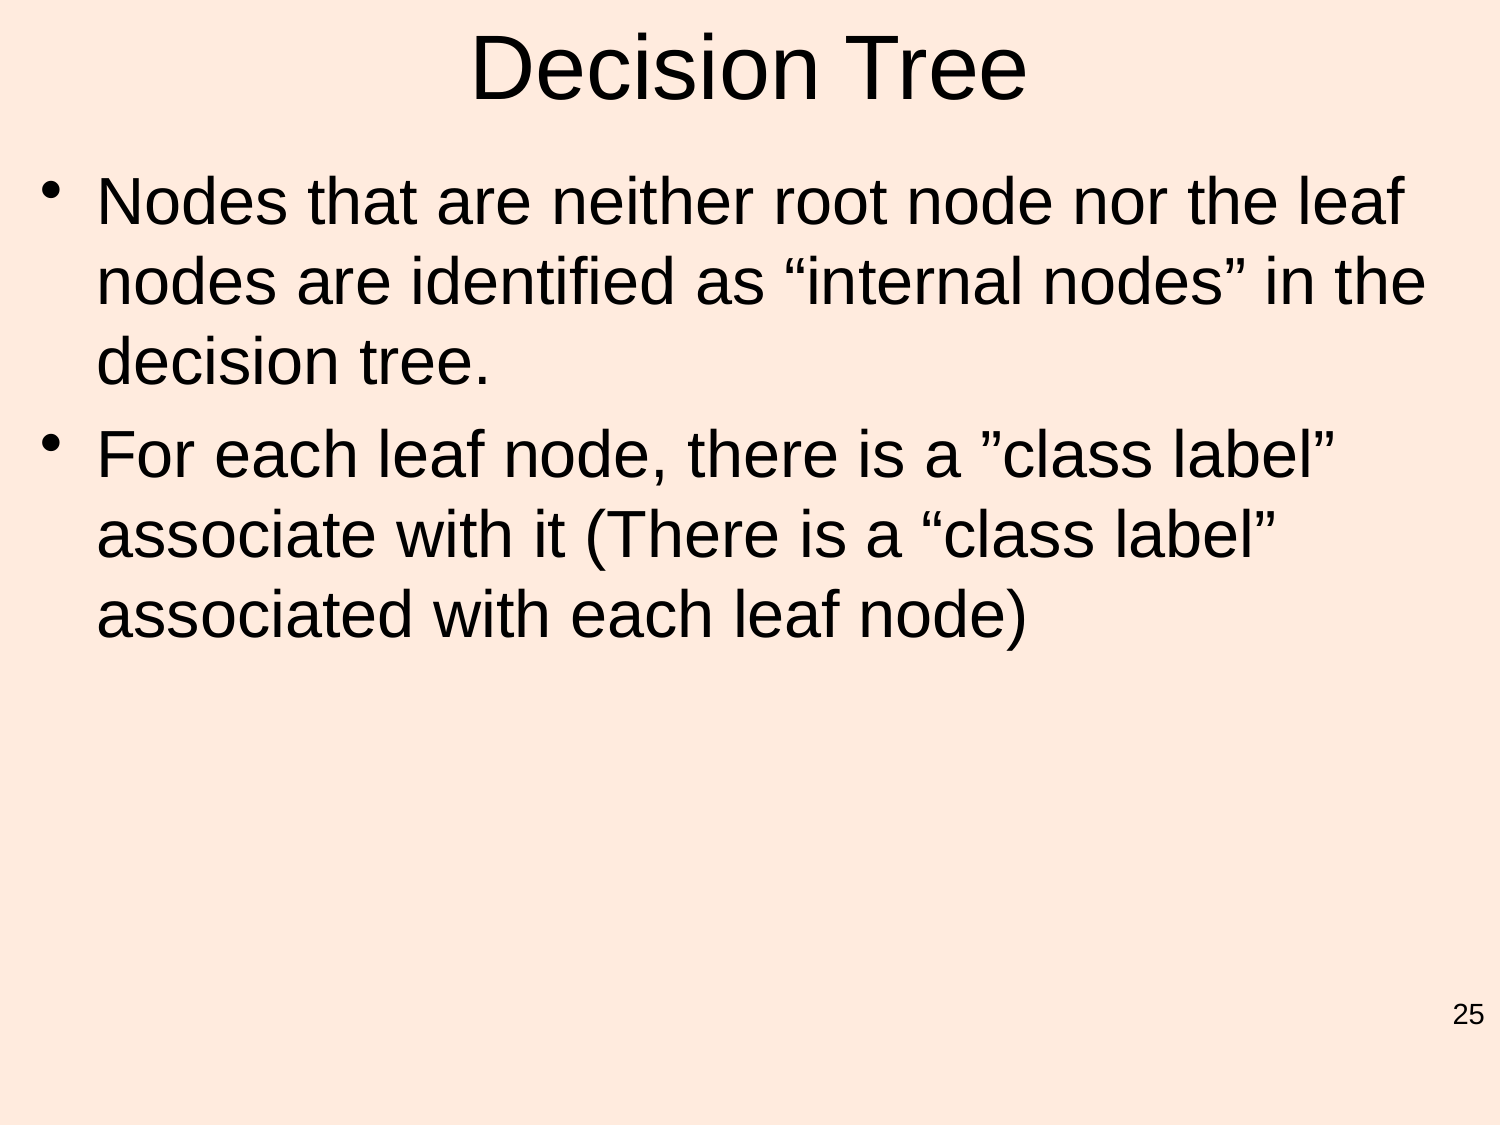

# Decision Tree
Nodes that are neither root node nor the leaf nodes are identified as “internal nodes” in the decision tree.
For each leaf node, there is a ”class label” associate with it (There is a “class label” associated with each leaf node)
25